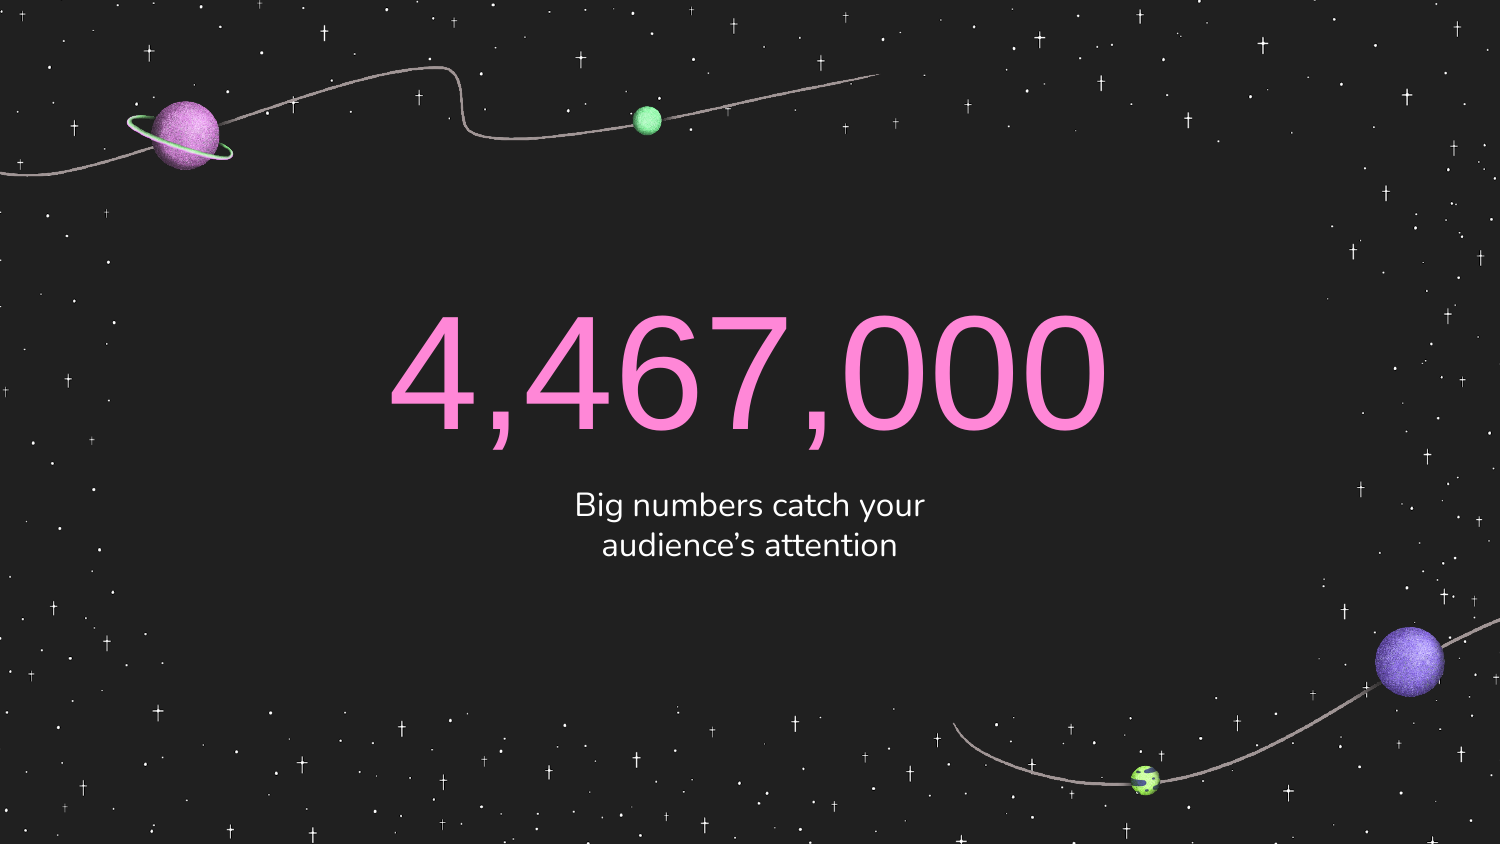

# 4,467,000
Big numbers catch your audience’s attention